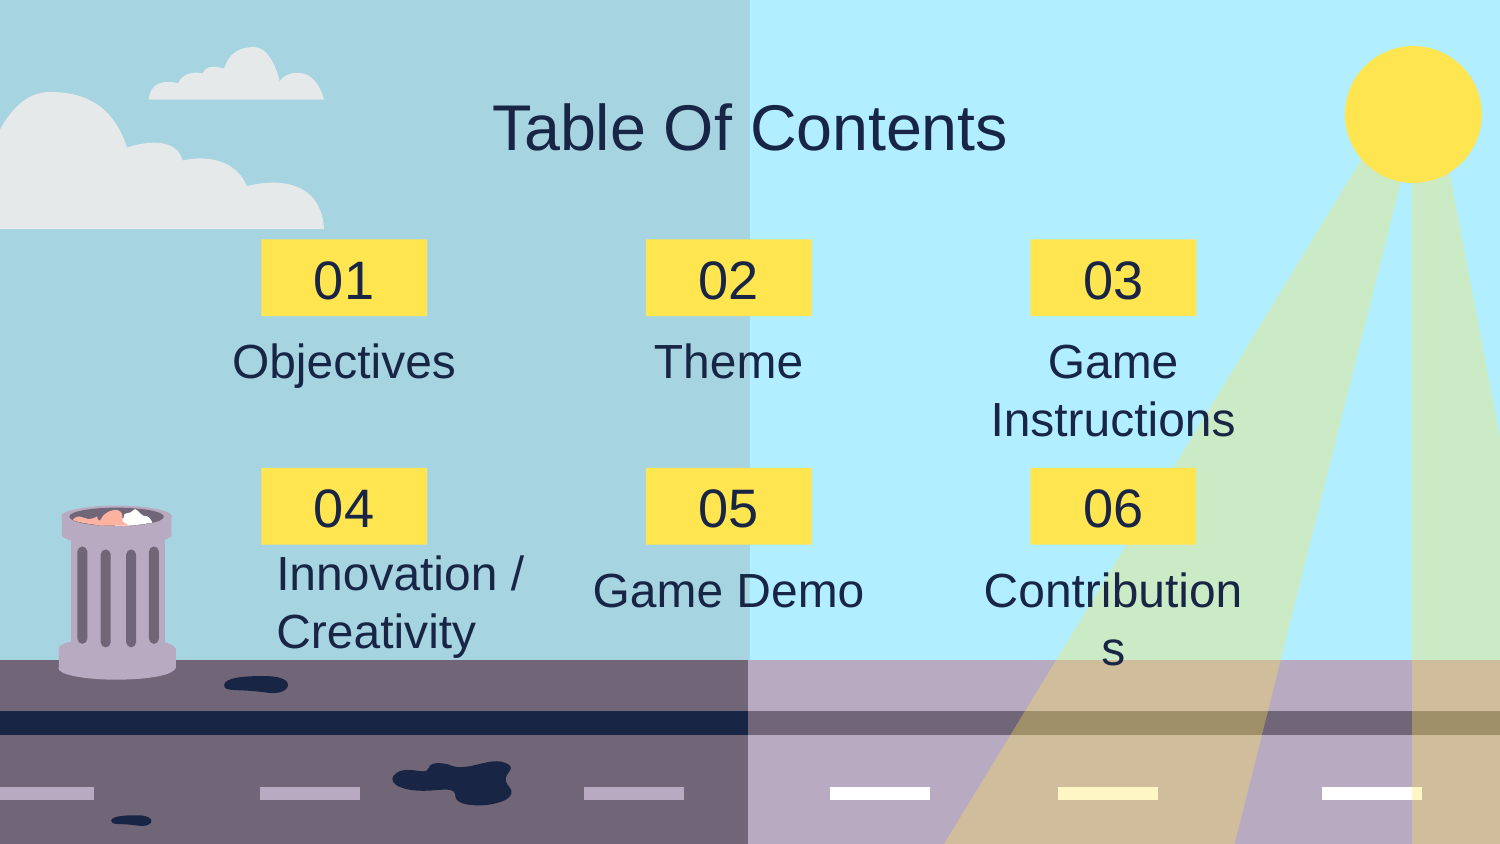

# Table Of Contents
01
02
03
Objectives
Theme
Game Instructions
04
05
06
Innovation / Creativity
Game Demo
Contributions